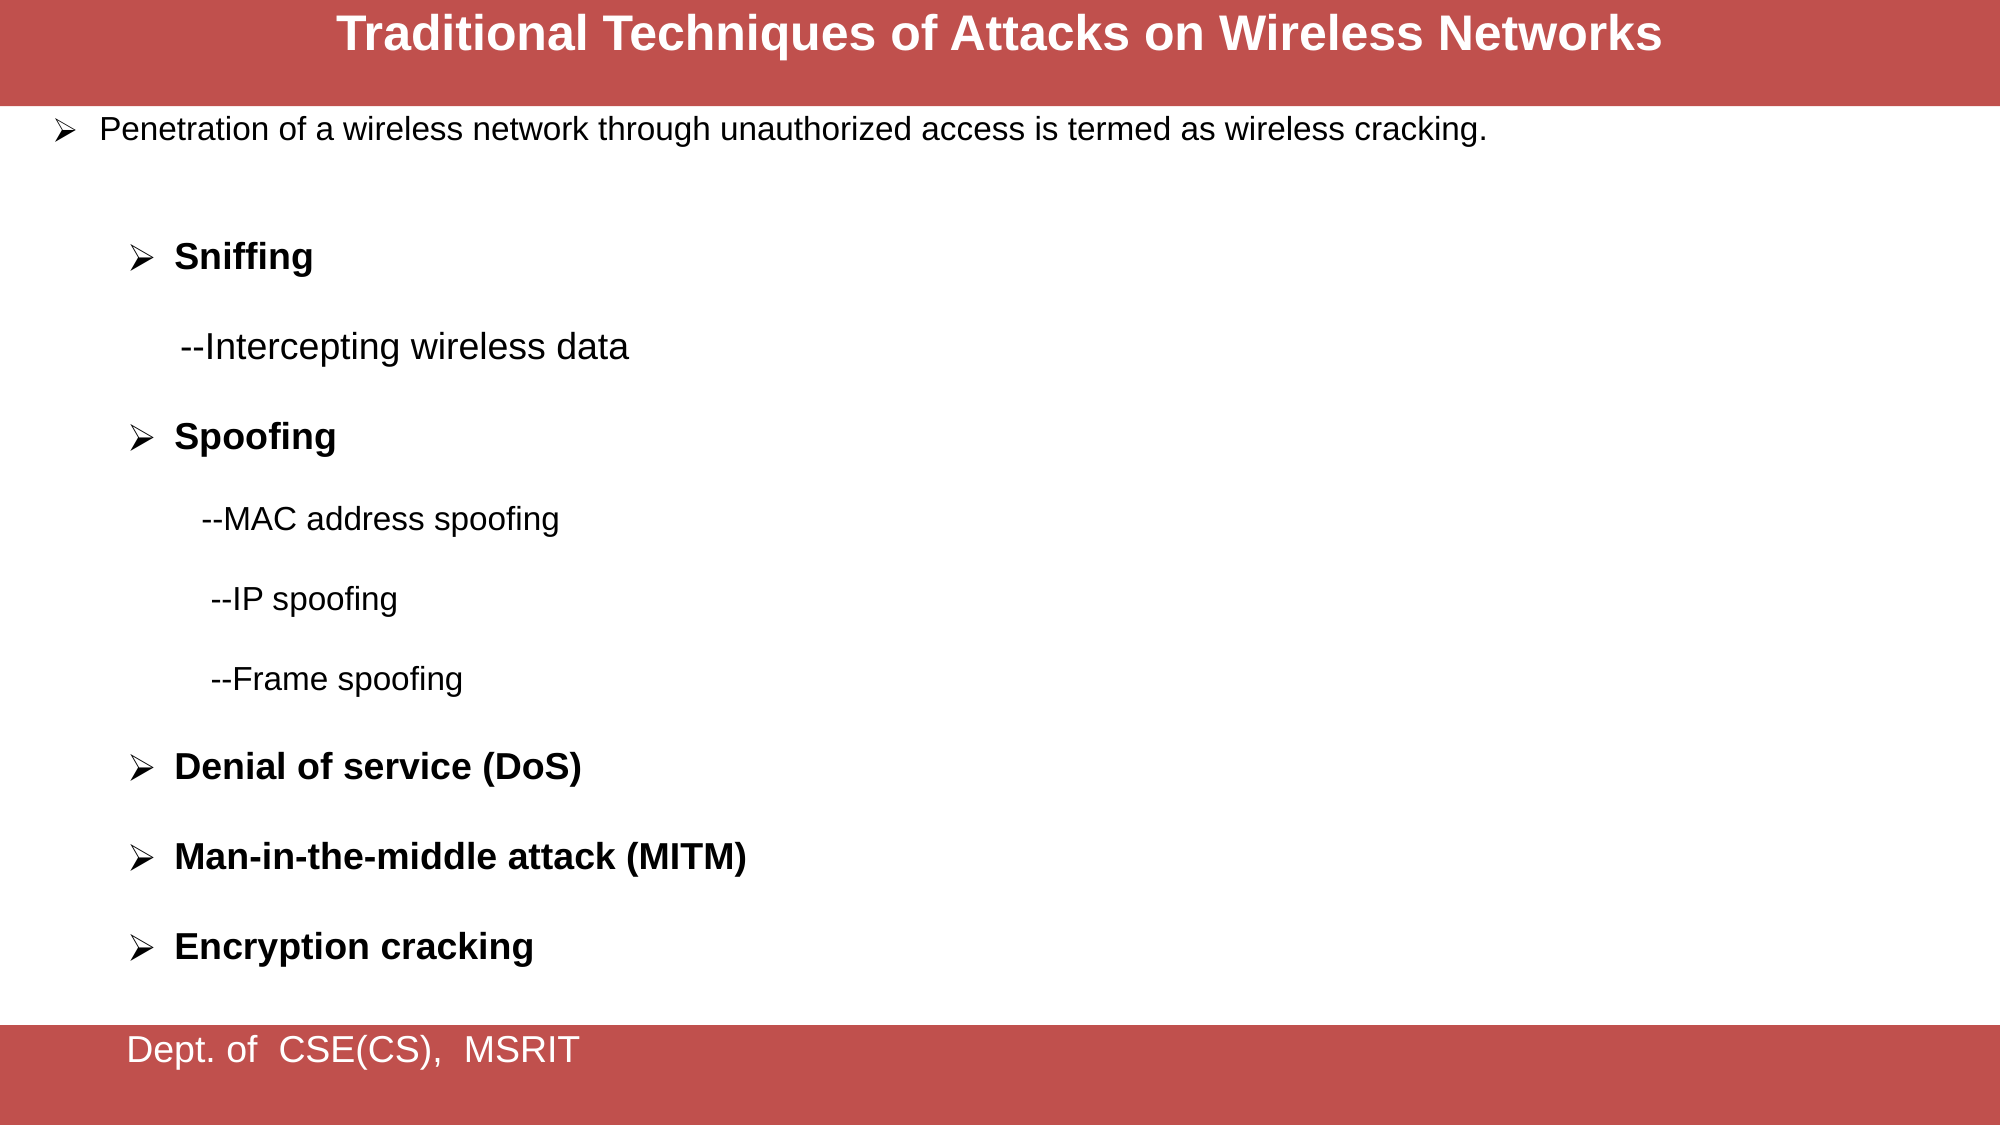

Traditional Techniques of Attacks on Wireless Networks
Penetration of a wireless network through unauthorized access is termed as wireless cracking.

Sniffing
     --Intercepting wireless data
Spoofing
        --MAC address spoofing
         --IP spoofing
         --Frame spoofing
Denial of service (DoS)
Man-in-the-middle attack (MITM)
Encryption cracking

Dept. of  CSE(CS),  MSRIT